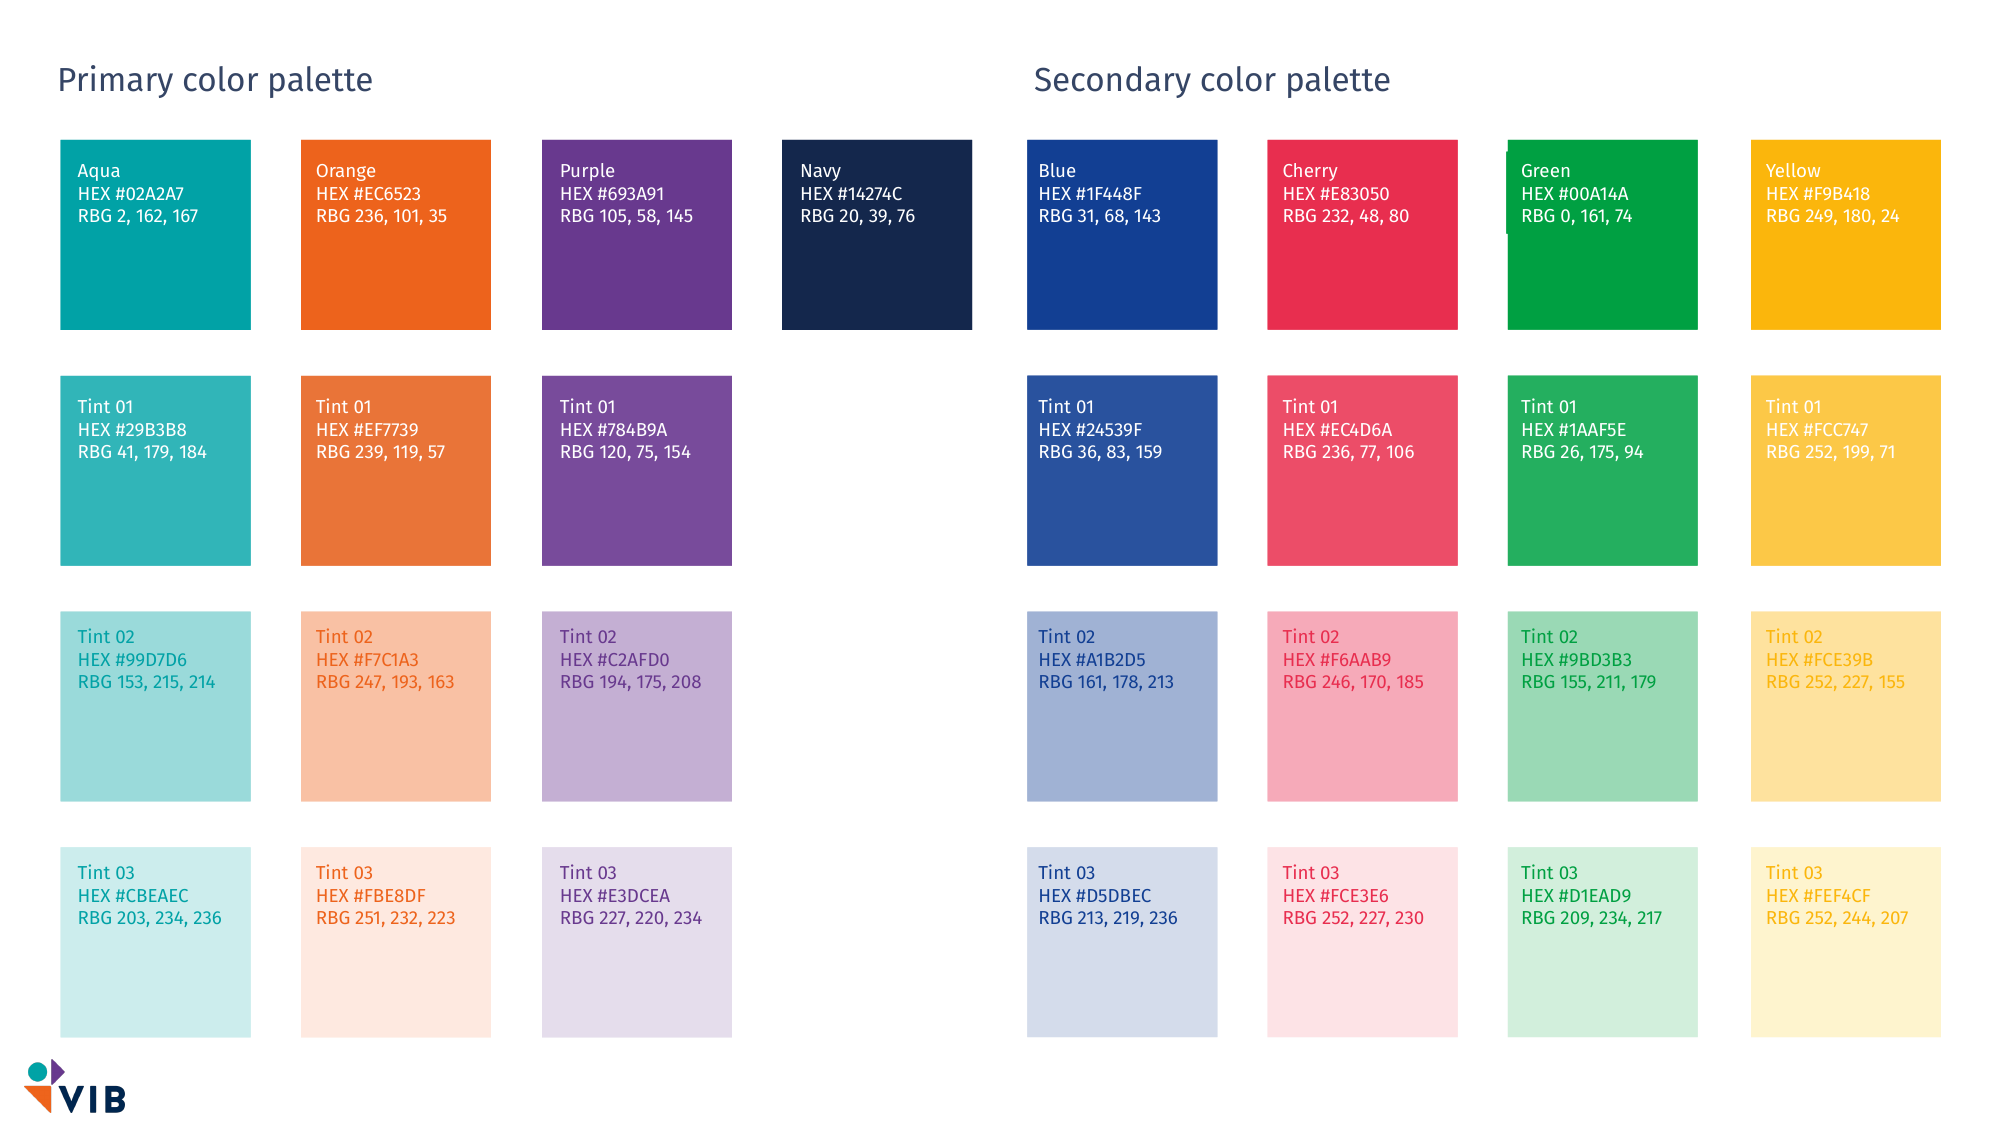

Blue
HEX #1F448F
RBG 31, 68, 143

Cherry
HEX #E83050
RBG 232, 48, 80

Green
HEX #00A14A
RBG 0, 161, 74

Yellow
HEX #F9B418
RBG 249, 180, 24

Aqua
HEX #02A2A7
RBG 2, 162, 167

Orange
HEX #EC6523
RBG 236, 101, 35

Purple
HEX #693A91
RBG 105, 58, 145

Navy
HEX #14274C
RBG 20, 39, 76

Tint 01
HEX #24539F
RBG 36, 83, 159

Tint 01
HEX #EC4D6A
RBG 236, 77, 106

Tint 01
HEX #1AAF5E
RBG 26, 175, 94

Tint 01
HEX #FCC747
RBG 252, 199, 71

Tint 01
HEX #29B3B8
RBG 41, 179, 184

Tint 01
HEX #EF7739
RBG 239, 119, 57

Tint 01
HEX #784B9A
RBG 120, 75, 154

Tint 02
HEX #A1B2D5
RBG 161, 178, 213

Tint 02
HEX #F6AAB9
RBG 246, 170, 185

Tint 02
HEX #9BD3B3
RBG 155, 211, 179

Tint 02
HEX #FCE39B
RBG 252, 227, 155

Tint 02
HEX #99D7D6
RBG 153, 215, 214

Tint 02
HEX #F7C1A3
RBG 247, 193, 163

Tint 02
HEX #C2AFD0
RBG 194, 175, 208

Tint 03
HEX #D5DBEC
RBG 213, 219, 236

Tint 03
HEX #FCE3E6
RBG 252, 227, 230

Tint 03
HEX #D1EAD9
RBG 209, 234, 217

Tint 03
HEX #FEF4CF
RBG 252, 244, 207

Tint 03
HEX #CBEAEC
RBG 203, 234, 236

Tint 03
HEX #FBE8DF
RBG 251, 232, 223

Tint 03
HEX #E3DCEA
RBG 227, 220, 234